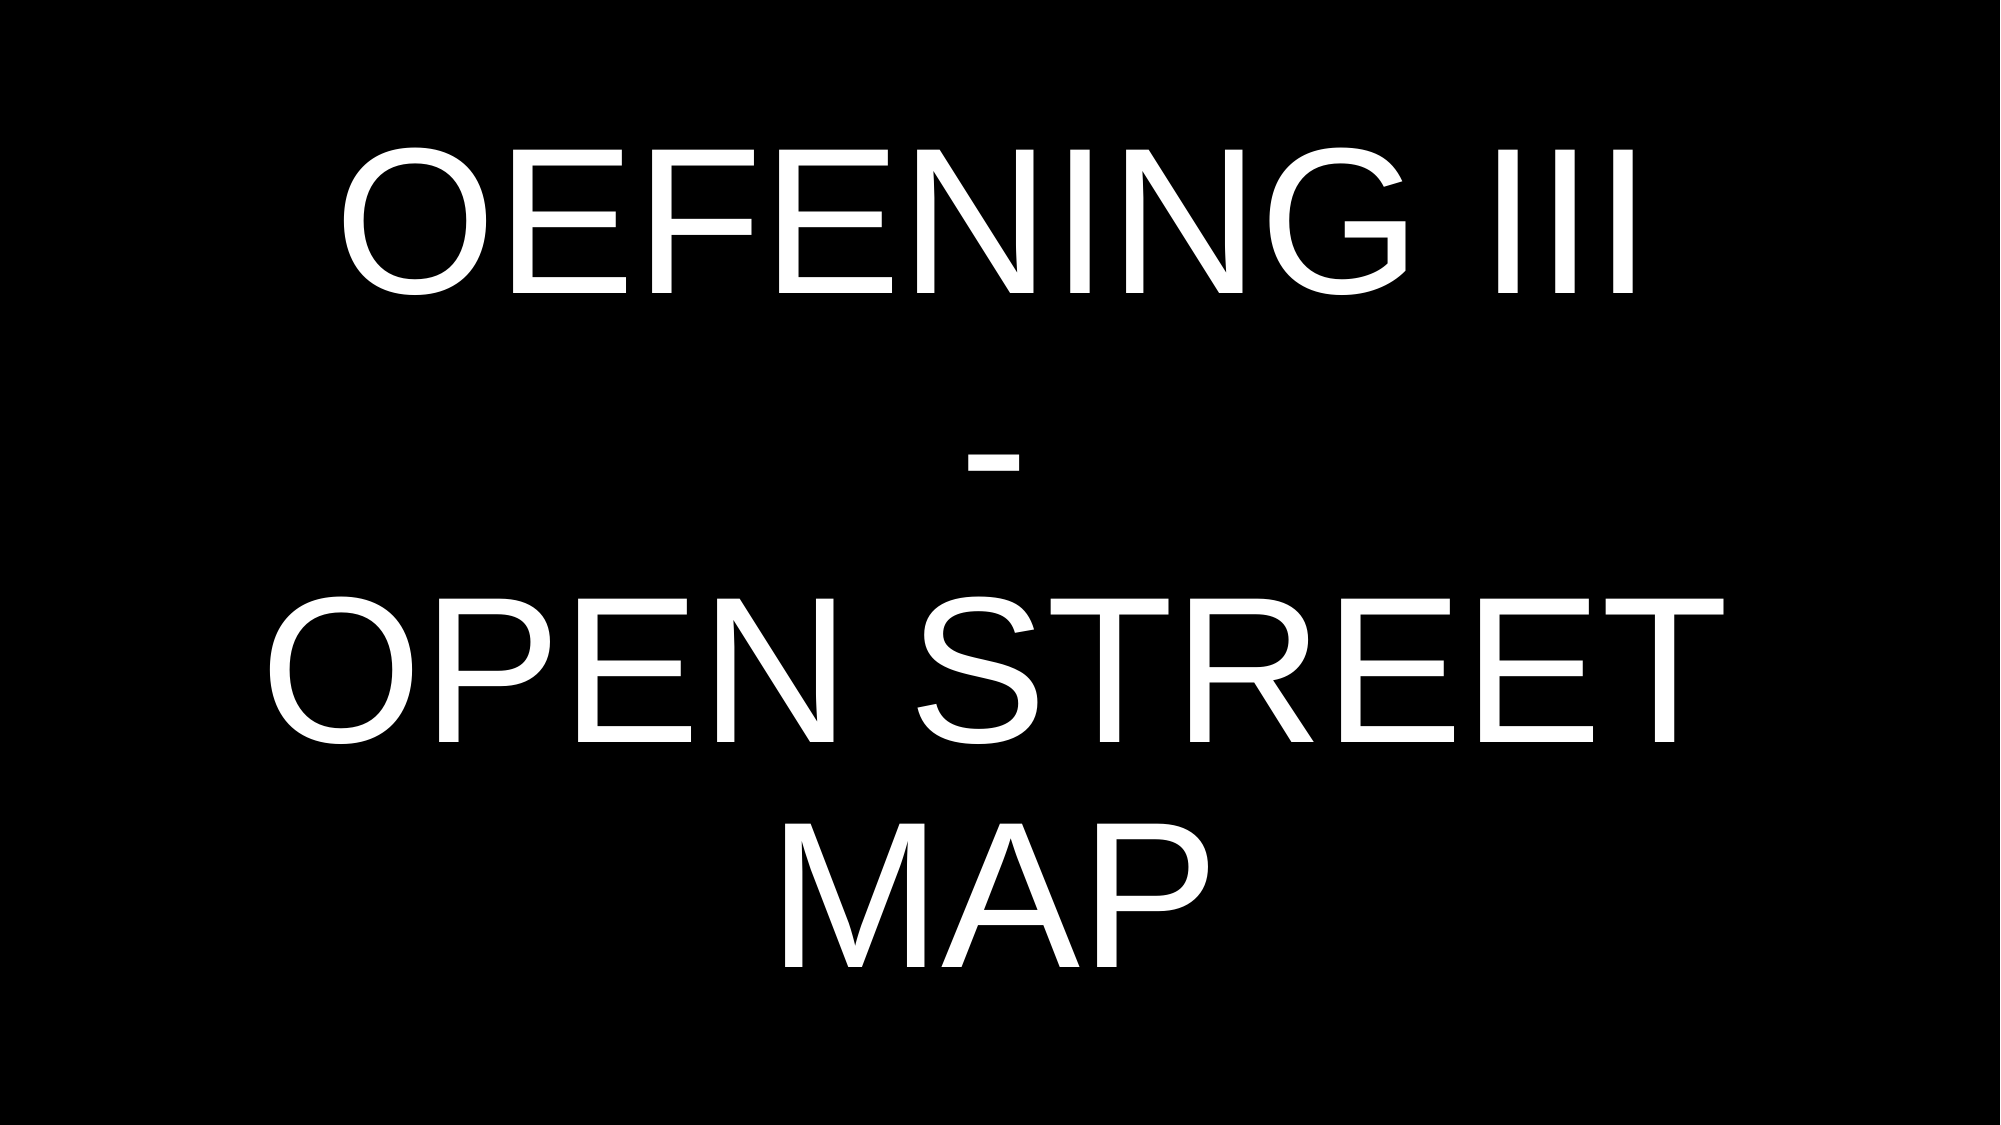

# OEFENING III - OPEN STREET MAP